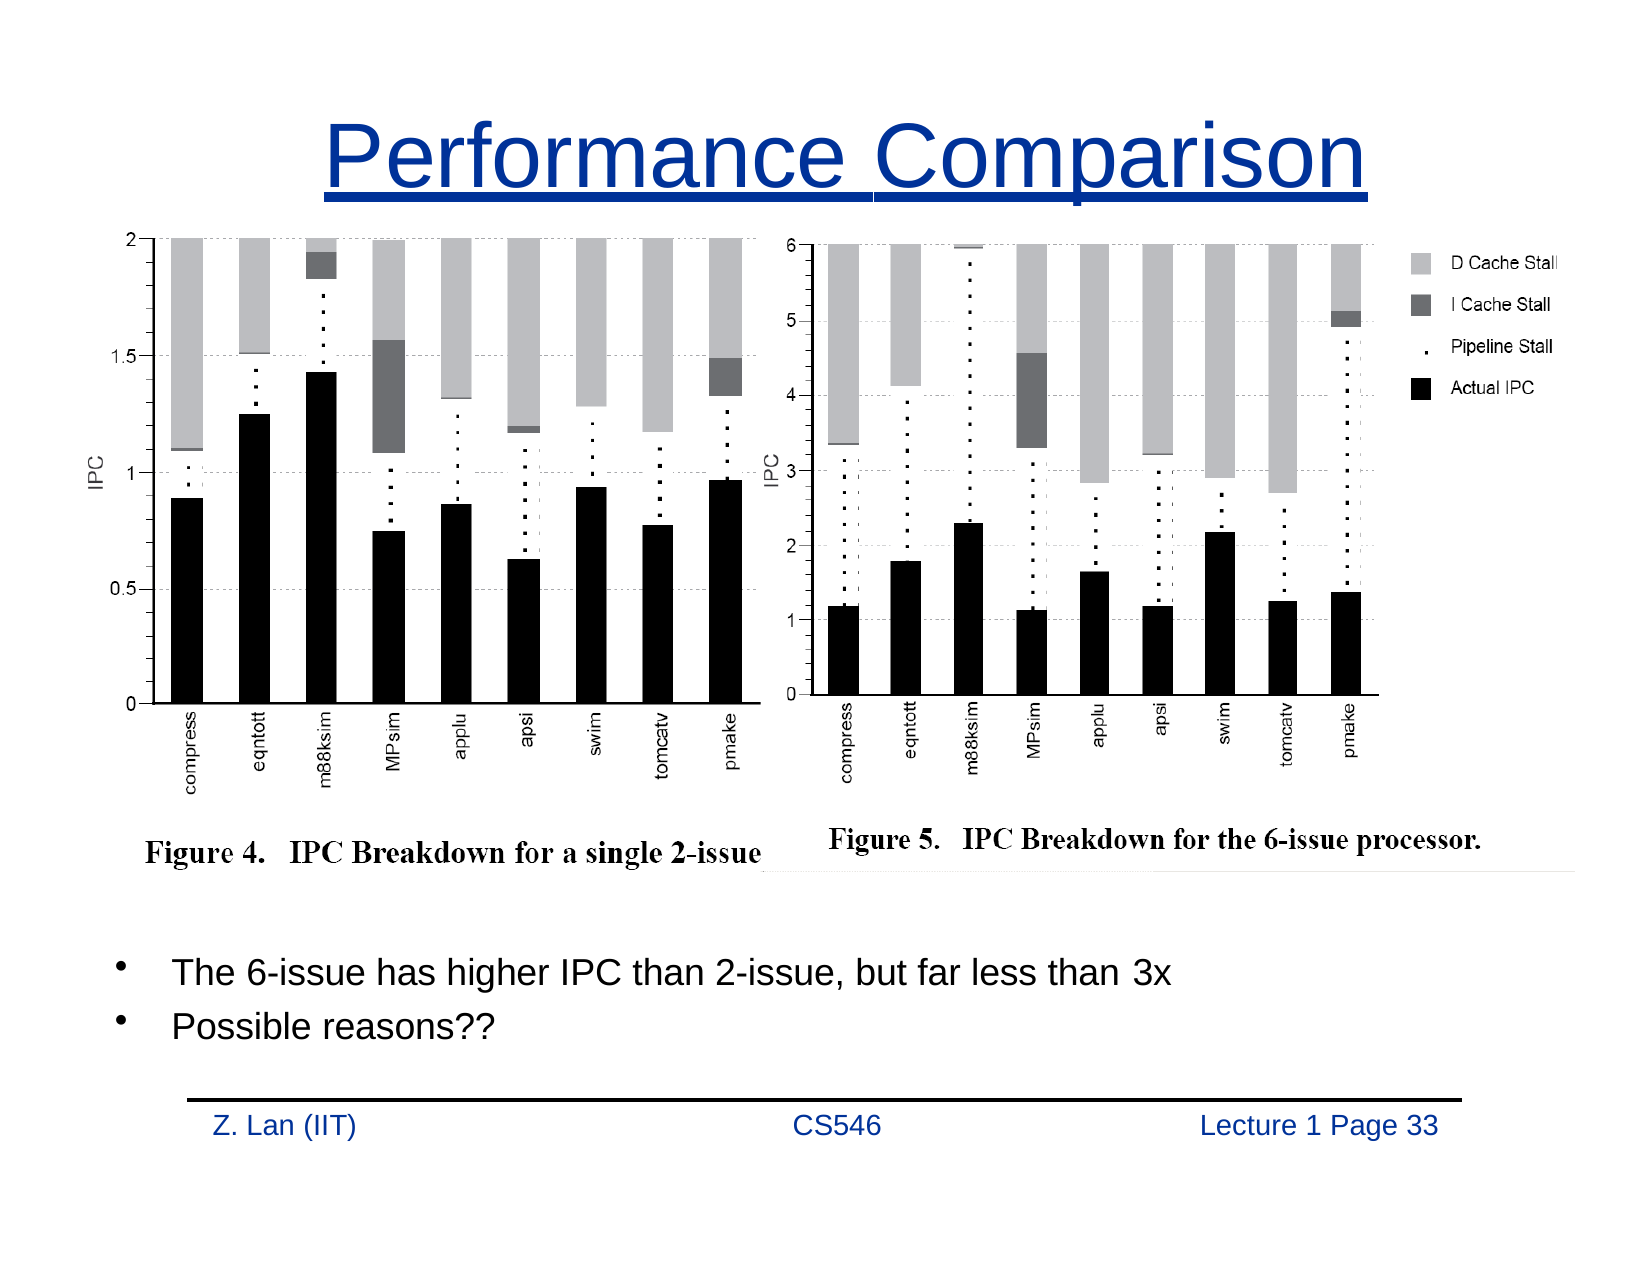

# Performance Comparison

The 6-issue has higher IPC than 2-issue, but far less than 3x
Possible reasons??

Z. Lan (IIT)
CS546
Lecture 1 Page 33